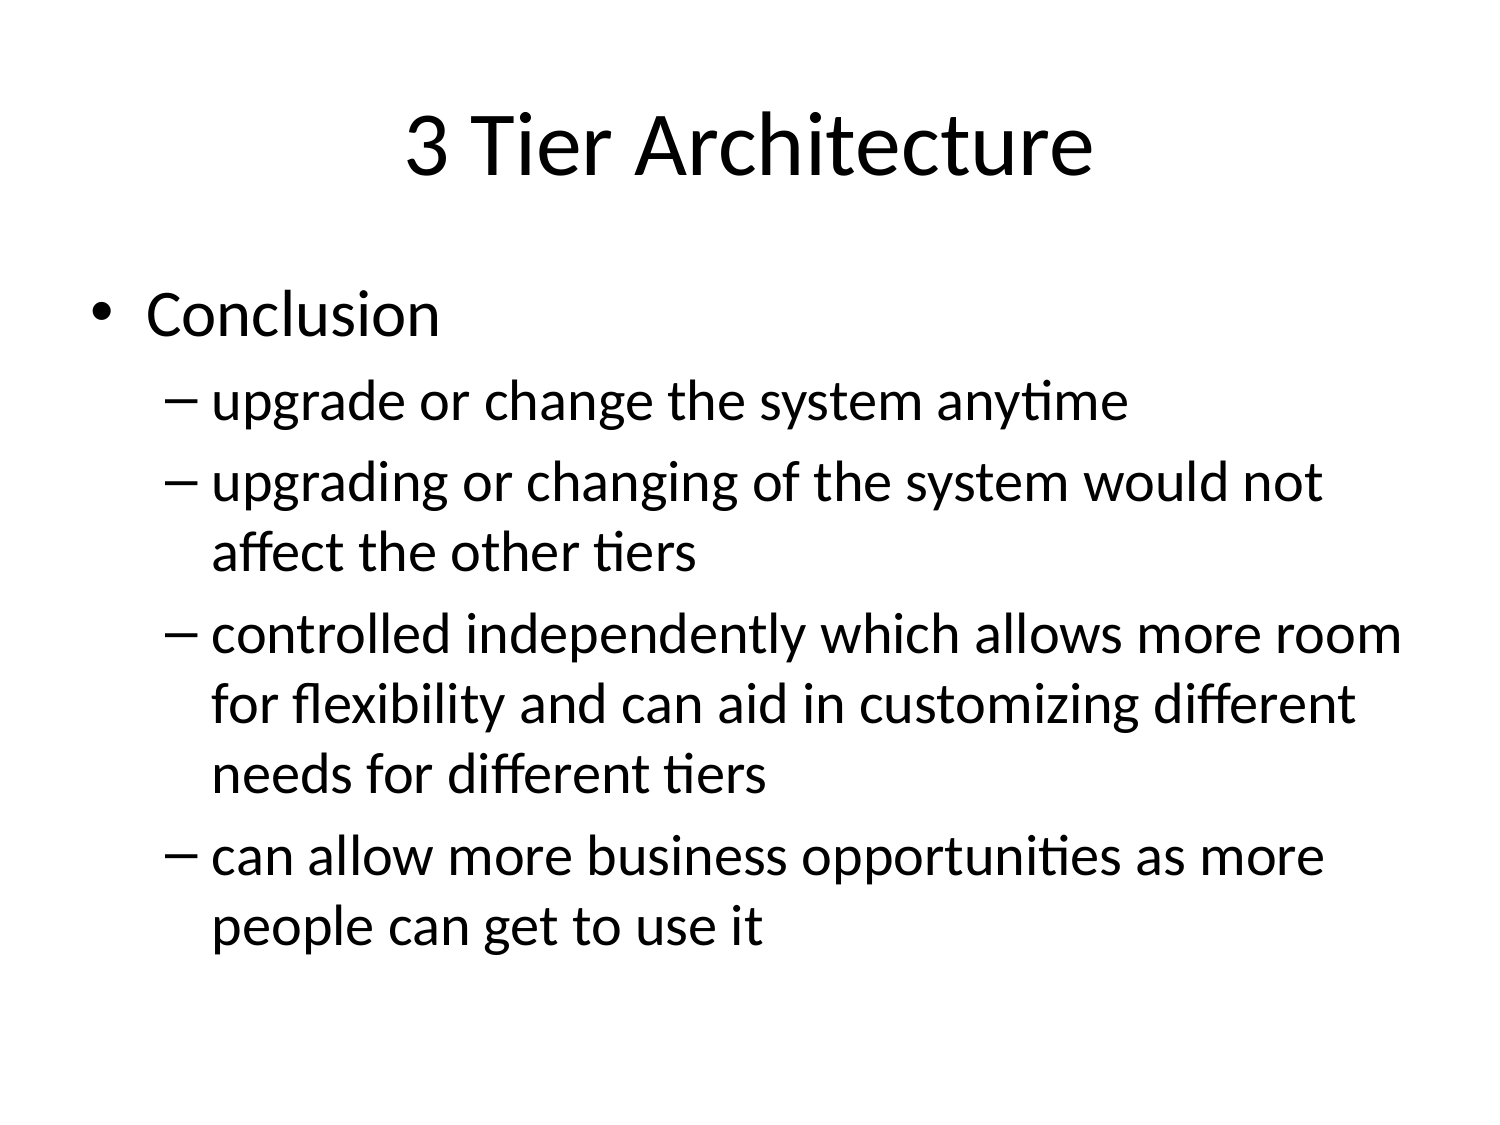

# 3 Tier Architecture
Conclusion
upgrade or change the system anytime
upgrading or changing of the system would not affect the other tiers
controlled independently which allows more room for flexibility and can aid in customizing different needs for different tiers
can allow more business opportunities as more people can get to use it